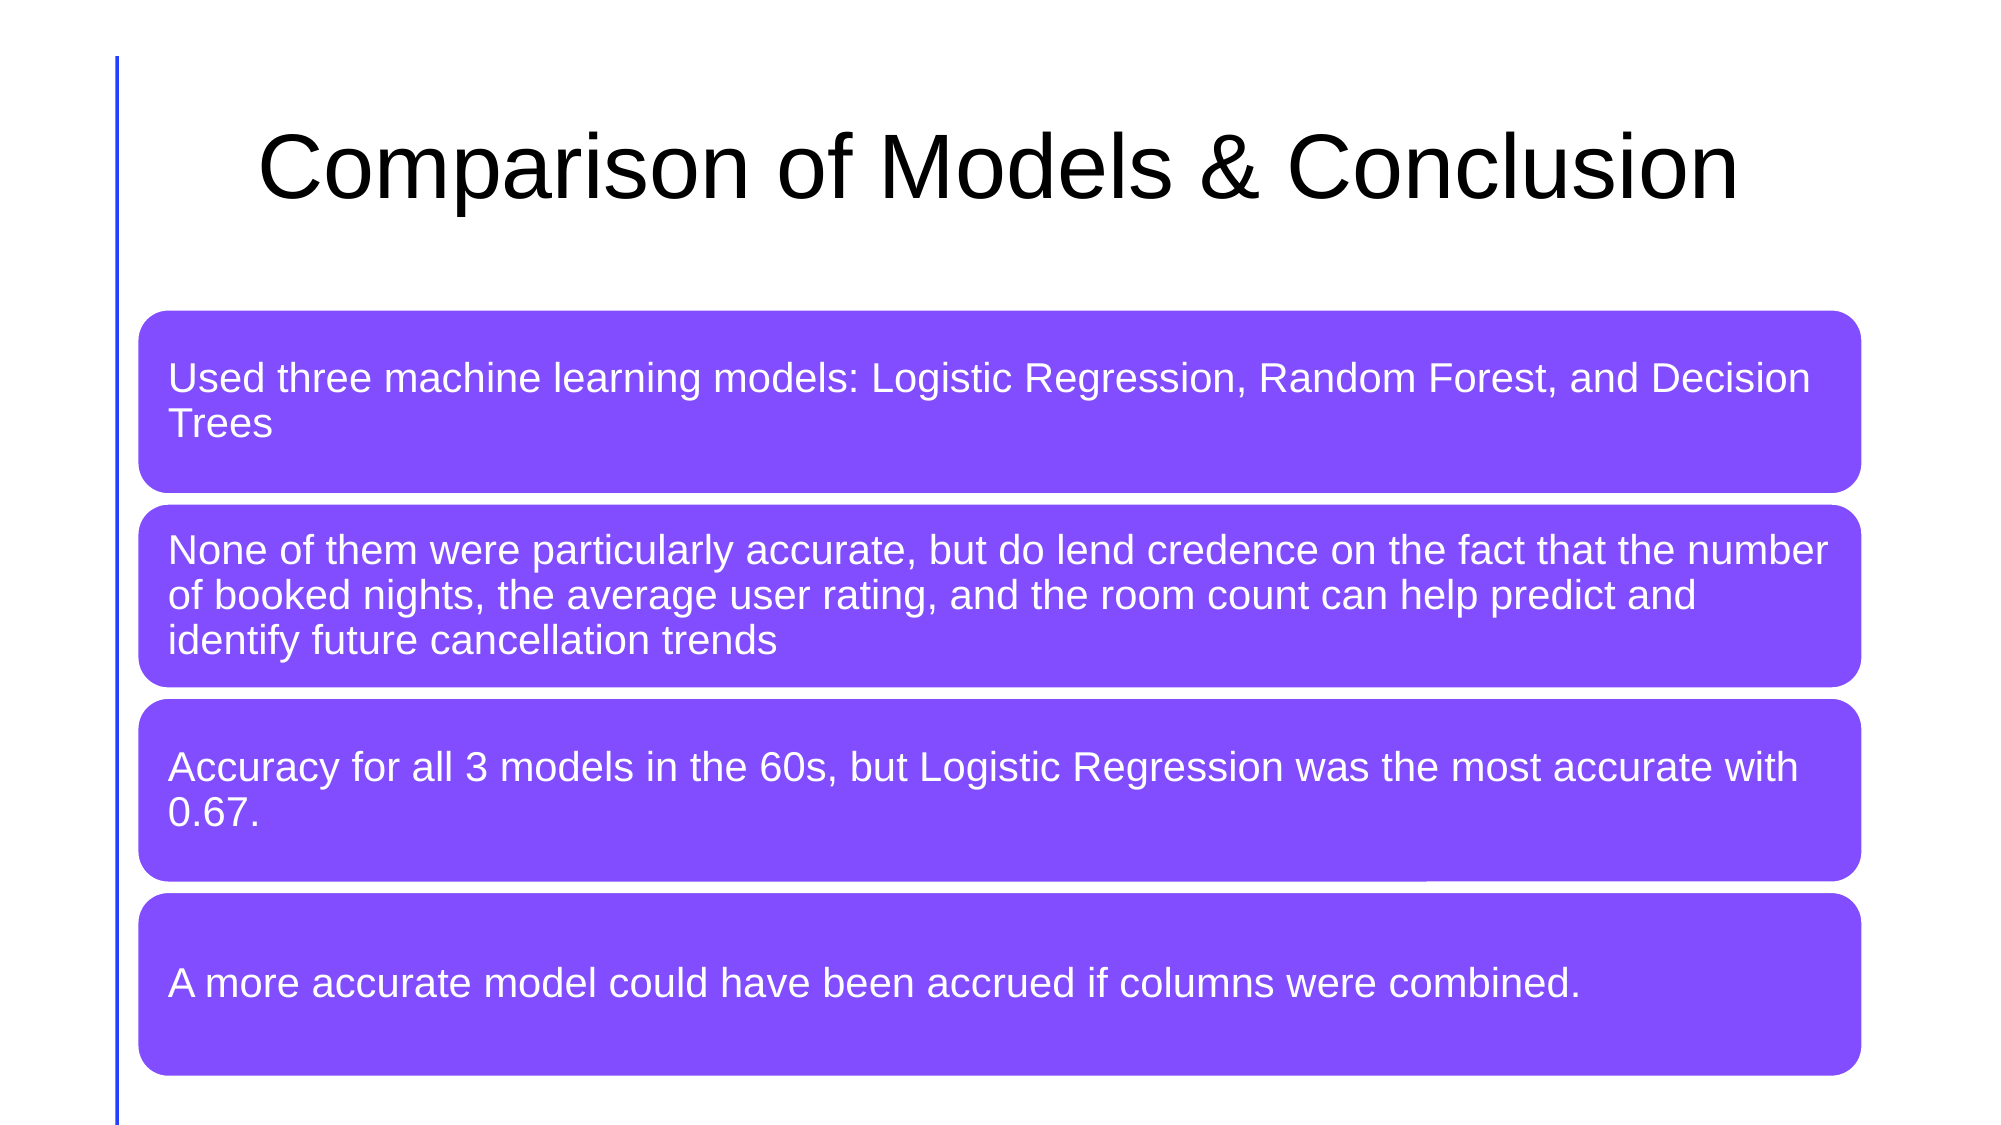

# Comparison of Models & Conclusion
Used three machine learning models: Logistic Regression, Random Forest, and Decision Trees
None of them were particularly accurate, but do lend credence on the fact that the number of booked nights, the average user rating, and the room count can help predict and identify future cancellation trends
Accuracy for all 3 models in the 60s, but Logistic Regression was the most accurate with 0.67.
A more accurate model could have been accrued if columns were combined.